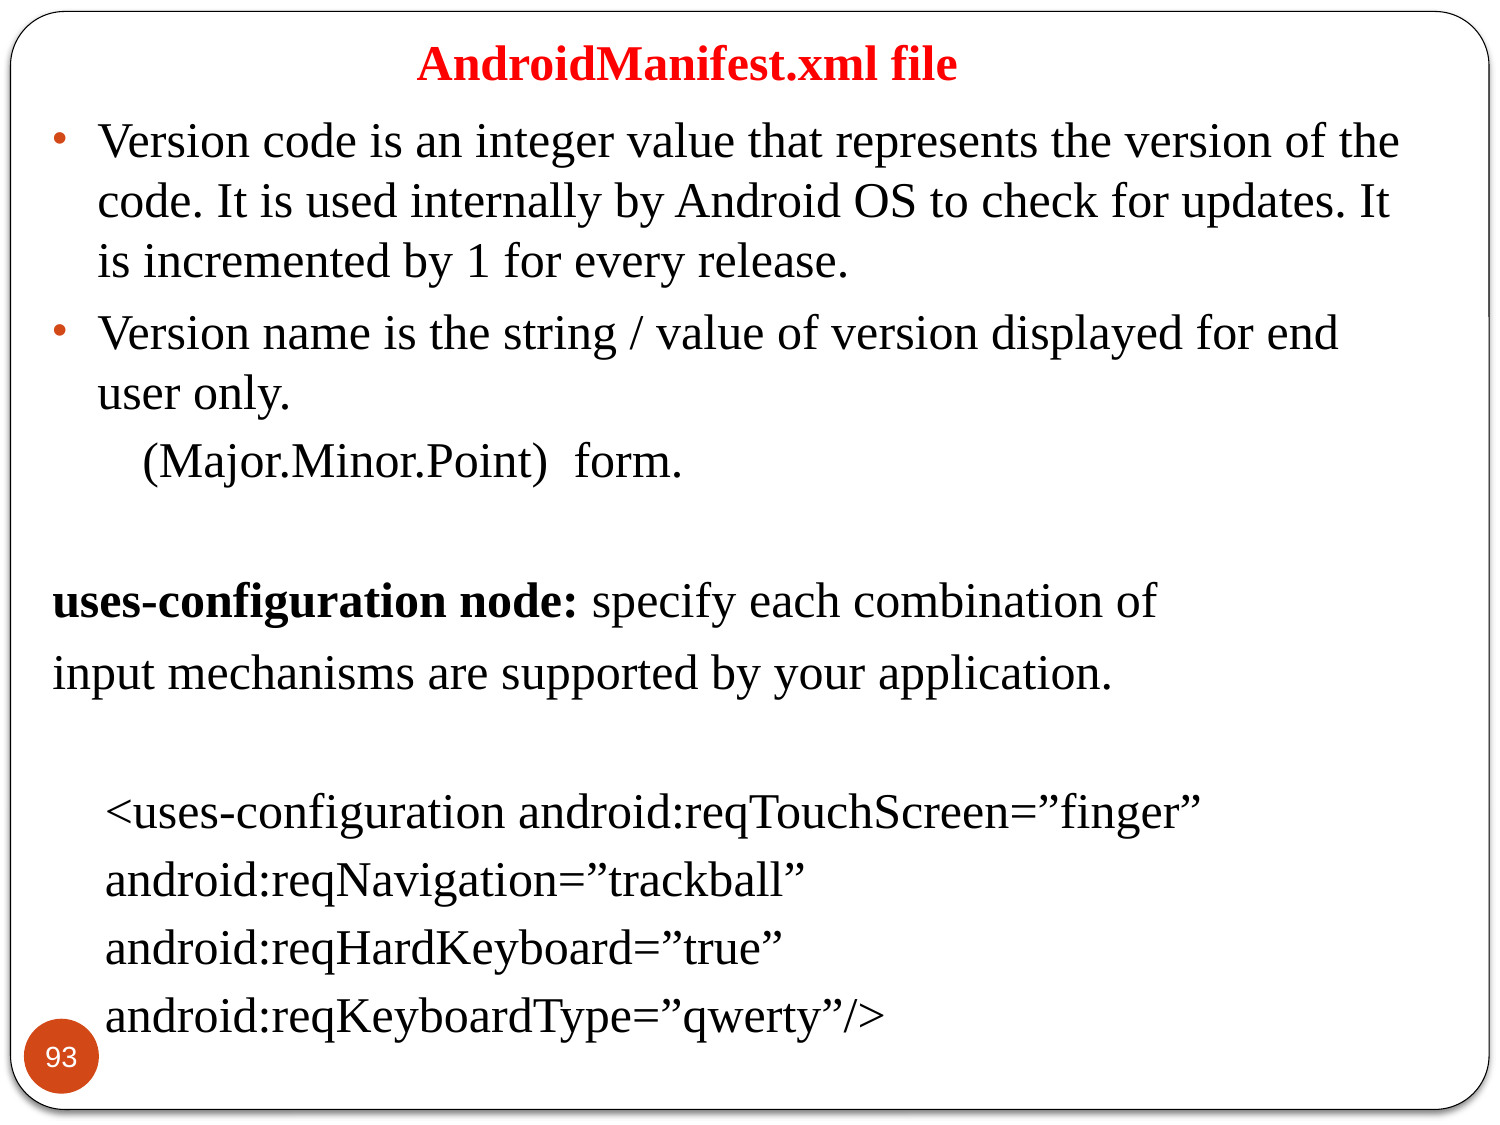

# AndroidManifest.xml file
Version code is an integer value that represents the version of the code. It is used internally by Android OS to check for updates. It is incremented by 1 for every release.
Version name is the string / value of version displayed for end user only.
	(Major.Minor.Point)  form.

uses-configuration node: specify each combination of
input mechanisms are supported by your application.

<uses-configuration android:reqTouchScreen=”finger”
android:reqNavigation=”trackball”
android:reqHardKeyboard=”true”
android:reqKeyboardType=”qwerty”/>
93